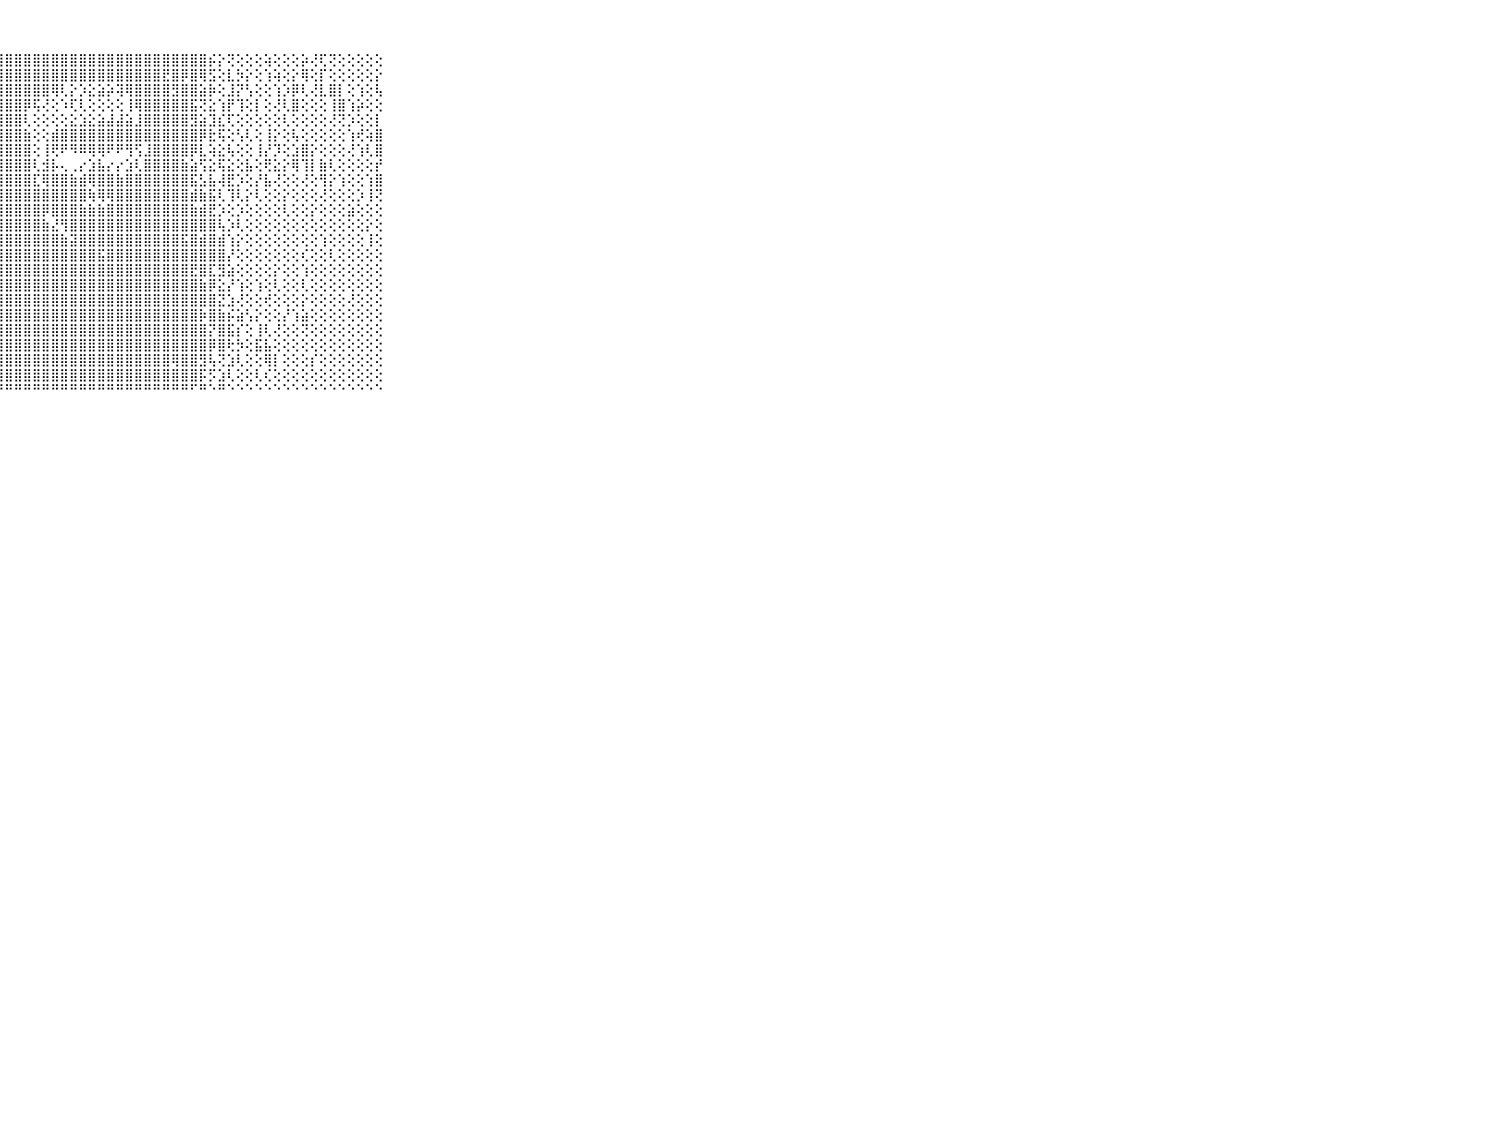

⠀⠀⠀⠀⠀⠀⠀⠀⠀⠀⠀⣿⣿⣿⣿⣿⣿⣿⣿⣿⣿⣿⣿⣿⣿⣿⣿⣿⣿⣿⣿⣿⣿⣿⣿⣿⣿⣿⣿⣿⣿⣿⣿⣿⣿⣿⣿⣿⣿⣿⡮⡕⢝⢕⢕⢕⢵⢕⢕⢕⡵⢜⢏⢝⢕⢕⢕⢕⢕⠀⠀⠀⠀⠀⠀⠀⠀⠀⠀⠀⠀
⠀⠀⠀⠀⠀⠀⠀⠀⠀⠀⠀⣿⣿⣿⣿⣿⣿⣿⣿⣿⣿⣿⣿⣿⣿⣿⣿⣿⣿⣿⣿⣿⣿⣿⣿⣿⣿⣿⣿⣿⣿⣿⣿⣿⣿⣟⣿⡿⣿⢿⣫⢕⣇⡳⡕⢕⢱⢵⢕⡕⢿⢕⡏⢕⢕⢕⢕⢕⡕⠀⠀⠀⠀⠀⠀⠀⠀⠀⠀⠀⠀
⠀⠀⠀⠀⠀⠀⠀⠀⠀⠀⠀⣿⣿⣿⣿⣿⣿⣿⣿⣿⣿⣿⣿⣿⣿⣿⣿⣿⣿⣿⣿⣿⣿⢿⢇⡕⡱⣕⣵⡵⢽⢿⣿⣿⣿⣿⣻⣿⣿⣵⡷⢕⣸⡝⢣⢕⢕⢱⡱⡿⢇⢜⣇⣿⡇⢕⢱⢕⢧⠀⠀⠀⠀⠀⠀⠀⠀⠀⠀⠀⠀
⠀⠀⠀⠀⠀⠀⠀⠀⠀⠀⠀⣿⣿⣿⣿⣿⣿⣿⣿⣿⣿⣿⣿⣿⣿⣿⣿⣿⣿⣿⡿⢯⢜⢕⠱⢏⢇⢕⢕⢕⢕⢸⢿⣿⣿⣿⣿⣿⣯⢝⣕⢱⡟⢹⢕⡇⢕⢜⢇⣿⢕⢕⢕⢸⣿⢱⡵⢕⢕⠀⠀⠀⠀⠀⠀⠀⠀⠀⠀⠀⠀
⠀⠀⠀⠀⠀⠀⠀⠀⠀⠀⠀⣿⣿⣿⣿⣿⣿⣿⣿⣿⣿⣿⣿⣿⣿⣿⣿⣿⣿⣿⢇⢕⢕⢕⢕⣕⣱⣕⣵⣼⣼⣵⣸⣿⣿⣿⣿⣿⣻⣵⣹⣎⢏⢕⢕⢕⢕⢕⢇⢕⢕⢕⢕⢜⢝⡱⢕⢕⡇⠀⠀⠀⠀⠀⠀⠀⠀⠀⠀⠀⠀
⠀⠀⠀⠀⠀⠀⠀⠀⠀⠀⠀⣿⣿⣿⣿⣿⣿⣿⣿⣿⣿⣿⣿⣿⣿⣿⣿⣿⣿⣿⣷⢕⢕⣾⣿⣿⣿⣿⣿⣿⣿⣿⣿⣿⣿⣿⣿⣿⣿⡿⣗⢯⢕⢣⢇⢕⢸⡕⢕⢧⢕⢕⢕⢕⢕⢱⢞⢵⣿⠀⠀⠀⠀⠀⠀⠀⠀⠀⠀⠀⠀
⠀⠀⠀⠀⠀⠀⠀⠀⠀⠀⠀⣿⣿⣿⣿⣿⣿⣿⣿⣿⣿⣿⣿⣿⣿⣿⣿⣿⣿⣿⣿⢕⢸⢟⠟⠻⠿⢿⢿⠟⠟⢻⢫⣸⣿⣿⣿⣿⡿⣇⢵⣕⢧⢕⢕⢸⡜⡹⢕⣱⣿⡕⢕⢕⢕⢜⢱⢇⣿⠀⠀⠀⠀⠀⠀⠀⠀⠀⠀⠀⠀
⠀⠀⠀⠀⠀⠀⠀⠀⠀⠀⠀⣿⣿⣿⣿⣿⣿⣿⣿⣿⣿⣿⣿⣿⣿⣿⣿⣿⣿⣿⣿⢇⣺⡧⢄⢀⡔⣱⣧⡔⡔⣱⢇⣿⣿⣿⣿⣷⣵⢫⣕⢯⣕⢕⣧⢕⢟⣕⡕⢿⢹⡇⣷⢇⢕⢕⢕⢕⡞⠀⠀⠀⠀⠀⠀⠀⠀⠀⠀⠀⠀
⠀⠀⠀⠀⠀⠀⠀⠀⠀⠀⠀⣿⣿⣿⣿⣿⣿⣿⣿⣿⣿⣿⣿⣿⣿⣿⣿⣿⣿⣿⣿⣏⢿⣿⣿⣷⣾⢿⣿⣿⣷⣿⣿⣿⣿⣿⣿⣿⣯⣣⣧⢼⣟⡱⢕⡜⣧⢜⢕⢕⢜⢕⢻⡕⢱⢕⢕⢱⣿⠀⠀⠀⠀⠀⠀⠀⠀⠀⠀⠀⠀
⠀⠀⠀⠀⠀⠀⠀⠀⠀⠀⠀⣿⣿⣿⣿⣿⣿⣿⣿⣿⣿⣿⣿⣿⣿⣿⣿⣿⣿⣿⣿⣿⣿⣿⣿⣿⣿⢷⢿⢿⣿⣿⣿⣿⣿⣿⣿⣿⣾⣷⣯⢇⢹⢇⡕⢇⢕⢕⡕⢕⢕⢕⢜⢕⢕⢕⡱⢸⢝⠀⠀⠀⠀⠀⠀⠀⠀⠀⠀⠀⠀
⠀⠀⠀⠀⠀⠀⠀⠀⠀⠀⠀⣿⣿⣿⣿⣿⣿⣿⣿⣿⣿⣿⣿⣿⣿⣿⣿⣿⣿⣿⣿⣿⡿⣿⣿⣿⣷⣷⣷⣿⣿⣿⣿⣿⣿⣿⣿⣿⣷⣾⣟⡱⢕⡱⢕⢕⢕⢕⢇⢕⢕⡕⢕⢕⢕⣵⢕⢕⢕⠀⠀⠀⠀⠀⠀⠀⠀⠀⠀⠀⠀
⠀⠀⠀⠀⠀⠀⠀⠀⠀⠀⠀⣿⣿⣿⣿⣿⣿⣿⣿⣿⣿⣿⣿⣿⣿⣿⣿⣿⣿⣿⣿⣿⣷⣜⢻⣿⣿⣿⣿⣿⣿⣿⣿⣿⣿⣿⣿⣿⣿⣿⣿⢧⡱⢇⢕⢕⢕⢕⢕⢕⢕⢕⢕⢕⢕⢕⢕⡕⢕⠀⠀⠀⠀⠀⠀⠀⠀⠀⠀⠀⠀
⠀⠀⠀⠀⠀⠀⠀⠀⠀⠀⠀⣿⣿⣿⣿⣿⣿⣿⣿⣿⣿⣿⣿⣿⣿⣿⣿⣿⣿⣿⣿⣿⣿⣿⣷⣽⣿⣿⣿⣿⣿⣿⣿⣿⣿⣿⣿⣯⣿⣾⣿⣾⢱⡕⢕⢕⢕⢕⢕⢕⢕⢕⢱⢕⢕⢕⢕⢸⢕⠀⠀⠀⠀⠀⠀⠀⠀⠀⠀⠀⠀
⠀⠀⠀⠀⠀⠀⠀⠀⠀⠀⠀⣿⣿⣿⣿⣿⣿⣿⣿⣿⣿⣿⣿⣿⣿⣿⣿⣿⣿⣿⣿⣿⣿⣿⣿⣿⣿⣿⣯⣿⣿⣿⣿⣿⣿⣿⣿⣿⣿⣿⣿⣿⡜⢕⢕⢕⢕⢕⢕⢕⢎⢕⢕⢇⢕⢕⢕⢕⢕⠀⠀⠀⠀⠀⠀⠀⠀⠀⠀⠀⠀
⠀⠀⠀⠀⠀⠀⠀⠀⠀⠀⠀⣿⣿⣿⣿⣿⣿⣿⣿⣿⣿⣿⣿⣿⣿⣿⣿⣿⣿⣿⣿⣿⣿⣿⣿⣿⣿⣿⣿⣿⣿⣿⣿⣿⣿⣿⣿⣿⣟⣿⣏⣻⣵⢕⢕⢕⢕⡕⢕⢕⢱⢕⢕⢕⢕⢕⢕⢕⢕⠀⠀⠀⠀⠀⠀⠀⠀⠀⠀⠀⠀
⠀⠀⠀⠀⠀⠀⠀⠀⠀⠀⠀⣿⣿⣿⣿⣿⣿⣿⣿⣿⣿⣿⣿⣿⣿⣿⣿⣿⣿⣿⣿⣿⣿⣿⣿⣿⣿⣿⣿⣿⣿⣿⣿⣿⣿⣿⣿⣿⣿⣷⡿⣕⡜⢱⢕⢱⢕⢇⢕⢕⢇⢕⢕⢕⢕⢕⢕⢕⢕⠀⠀⠀⠀⠀⠀⠀⠀⠀⠀⠀⠀
⠀⠀⠀⠀⠀⠀⠀⠀⠀⠀⠀⣿⣿⣿⣿⣿⣿⣿⣿⣿⣿⣿⣿⣿⣿⣿⣿⣿⣿⣿⣿⣿⣿⣿⣿⣿⣿⣿⣿⣿⣿⣿⣿⣿⣿⣿⣿⣿⣿⣿⣿⣝⣱⢜⢕⢕⢞⢕⢕⢕⡕⢕⢕⢕⢕⢜⢕⢕⢕⠀⠀⠀⠀⠀⠀⠀⠀⠀⠀⠀⠀
⠀⠀⠀⠀⠀⠀⠀⠀⠀⠀⠀⣿⣿⣿⣿⣿⣿⣿⣿⣿⣿⣿⣿⣿⣿⣿⣿⣿⣿⣿⣿⣿⣿⣿⣿⣿⣿⣿⣿⣿⣿⣿⣿⣿⣿⣿⣿⣿⣿⡷⣿⣷⡮⣵⢣⡕⢕⢕⡜⢱⣵⢕⢕⢕⢕⢕⢕⢕⢕⠀⠀⠀⠀⠀⠀⠀⠀⠀⠀⠀⠀
⠀⠀⠀⠀⠀⠀⠀⠀⠀⠀⠀⣿⣿⣿⣿⣿⣿⣿⣿⣿⣿⣿⣿⣿⣿⣿⣿⣿⣿⣿⣿⣿⣿⣿⣿⣿⣿⣿⣿⣿⣿⣿⣿⣿⣿⣿⣿⣿⣿⣿⡝⣿⣯⡎⢕⢸⢇⢜⢕⢕⢝⢕⢕⢕⢕⢕⢕⢕⢕⠀⠀⠀⠀⠀⠀⠀⠀⠀⠀⠀⠀
⠀⠀⠀⠀⠀⠀⠀⠀⠀⠀⠀⣿⣿⣿⣿⣿⣿⣿⣿⣿⣿⣿⣿⣿⣿⣿⣿⣿⣿⣿⣿⣿⣿⣿⣿⣿⣿⣿⣿⣿⣿⣿⣿⣿⣿⣿⣿⣿⣿⣿⡿⣿⢗⡳⢕⣯⣧⢕⢕⢕⢕⢕⢕⢕⢕⢕⢕⢕⢕⠀⠀⠀⠀⠀⠀⠀⠀⠀⠀⠀⠀
⠀⠀⠀⠀⠀⠀⠀⠀⠀⠀⠀⣿⣿⣿⣿⣿⣿⣿⣿⣿⣿⣿⣿⣿⣿⣿⣿⣿⣿⣿⣿⣿⣿⣿⣿⣿⣿⣿⣿⣿⣿⣿⣿⣿⣿⣿⢿⣿⣿⣻⢧⢝⣱⢇⢕⢕⢿⡇⢕⢕⢕⡎⢕⢕⢕⢕⢕⢕⢕⠀⠀⠀⠀⠀⠀⠀⠀⠀⠀⠀⠀
⠀⠀⠀⠀⠀⠀⠀⠀⠀⠀⠀⣿⣿⣿⣿⣿⣿⣿⣿⣿⣿⣿⣿⣿⣿⣿⣿⣿⣿⣿⣿⣿⣿⣿⣿⣿⣿⣿⣿⣿⣿⣿⣿⣿⣿⣿⣿⣿⣿⡯⡫⣱⢇⢕⢕⢇⢎⢕⢕⢕⢕⢕⢕⢕⢕⢕⢕⢕⢕⠀⠀⠀⠀⠀⠀⠀⠀⠀⠀⠀⠀
⠀⠀⠀⠀⠀⠀⠀⠀⠀⠀⠀⠛⠛⠛⠛⠛⠛⠛⠛⠛⠛⠛⠛⠛⠛⠛⠛⠛⠛⠛⠛⠛⠛⠛⠛⠛⠛⠛⠛⠛⠛⠛⠛⠛⠛⠛⠛⠛⠋⠛⠑⠛⠑⠑⠑⠑⠑⠑⠑⠑⠑⠑⠑⠑⠑⠑⠑⠑⠑⠀⠀⠀⠀⠀⠀⠀⠀⠀⠀⠀⠀